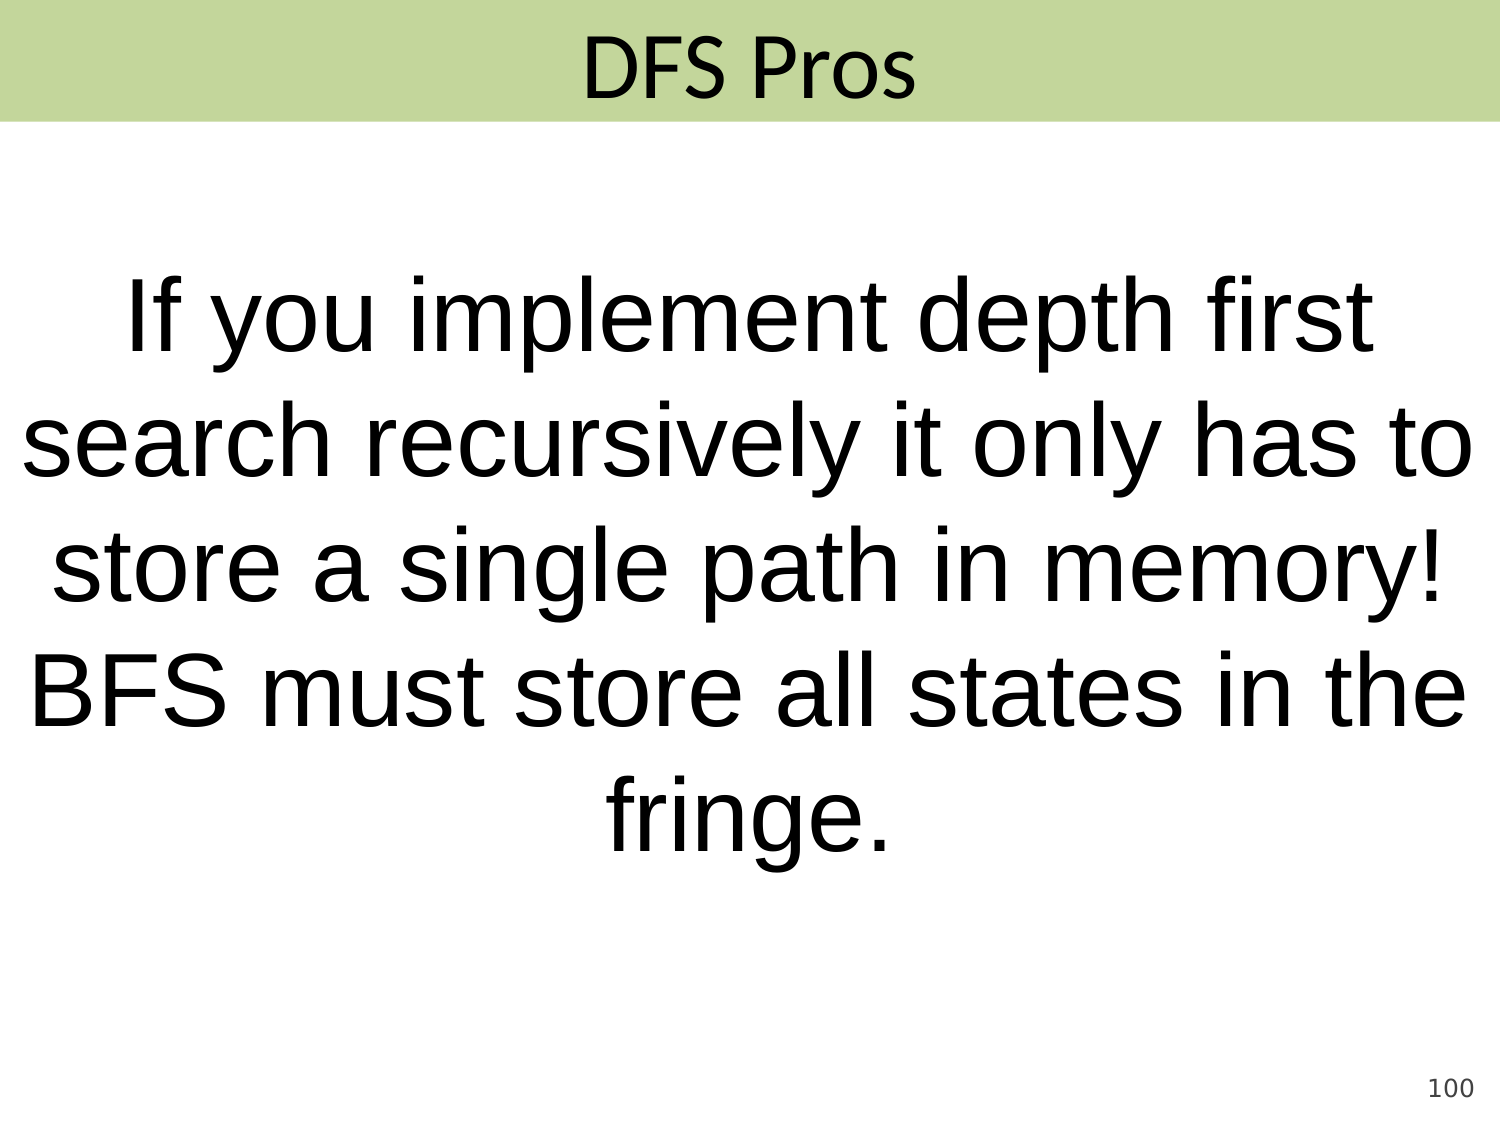

DFS Pros
If you implement depth first search recursively it only has to store a single path in memory! BFS must store all states in the fringe.